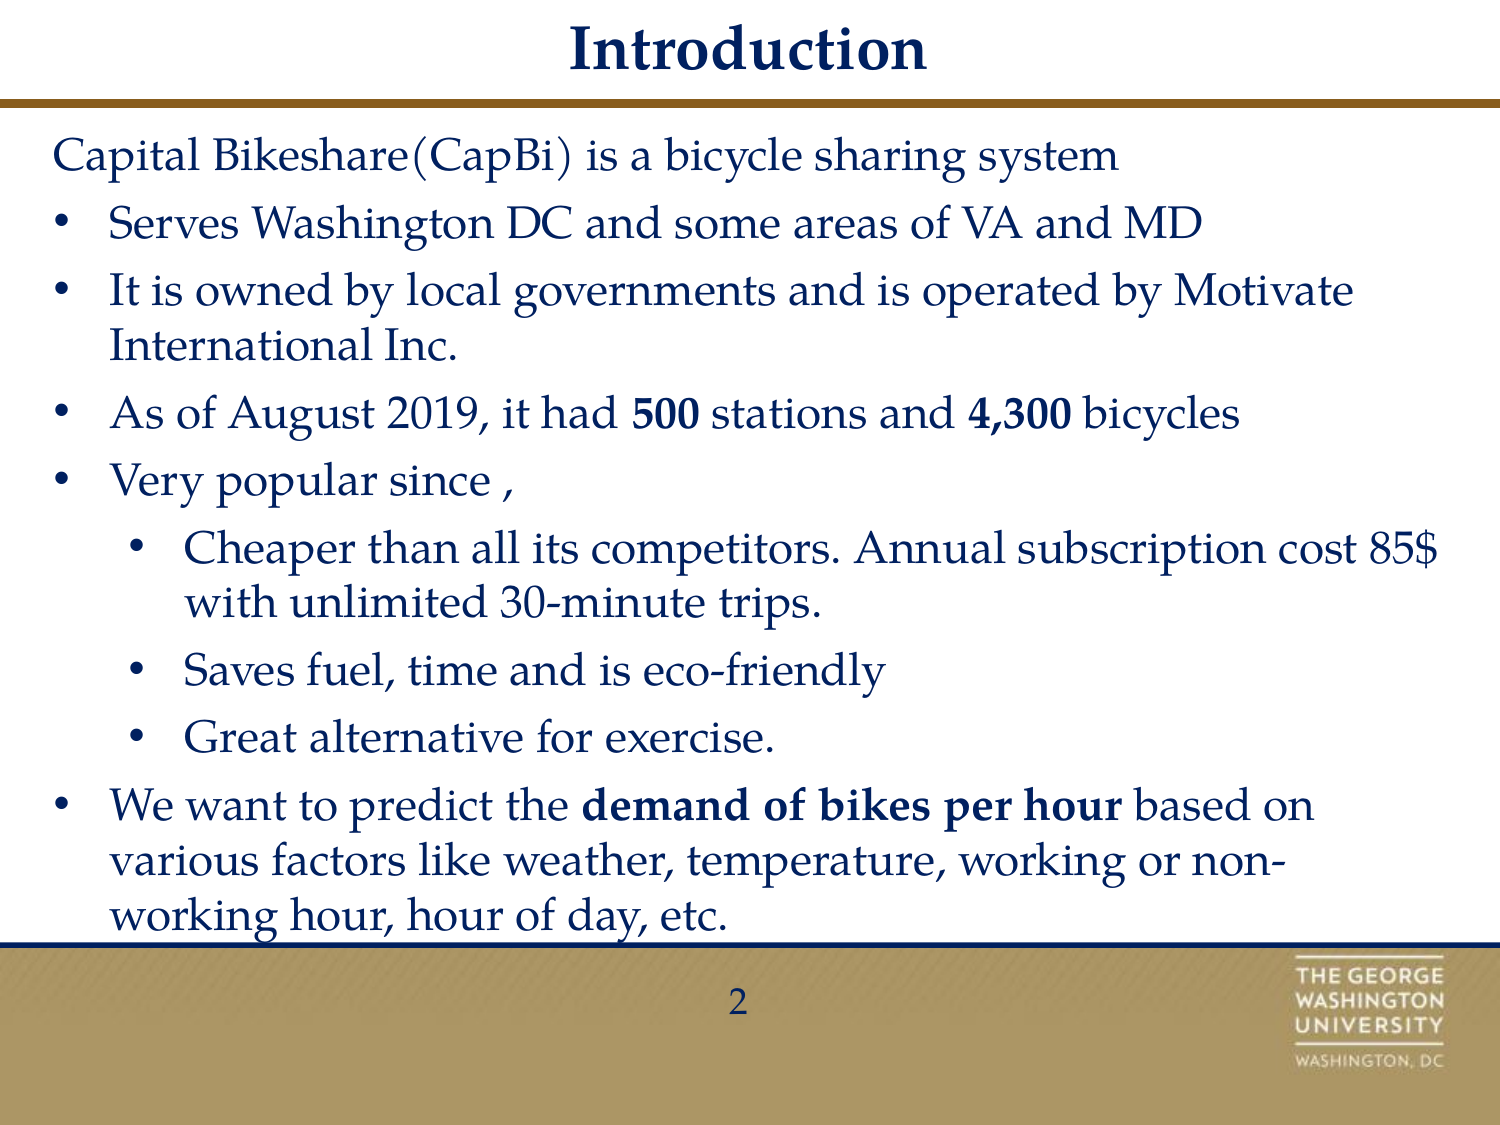

# Introduction
Capital Bikeshare(CapBi) is a bicycle sharing system
Serves Washington DC and some areas of VA and MD
It is owned by local governments and is operated by Motivate International Inc.
As of August 2019, it had 500 stations and 4,300 bicycles
Very popular since ,
Cheaper than all its competitors. Annual subscription cost 85$ with unlimited 30-minute trips.
Saves fuel, time and is eco-friendly
Great alternative for exercise.
We want to predict the demand of bikes per hour based on various factors like weather, temperature, working or non-working hour, hour of day, etc.